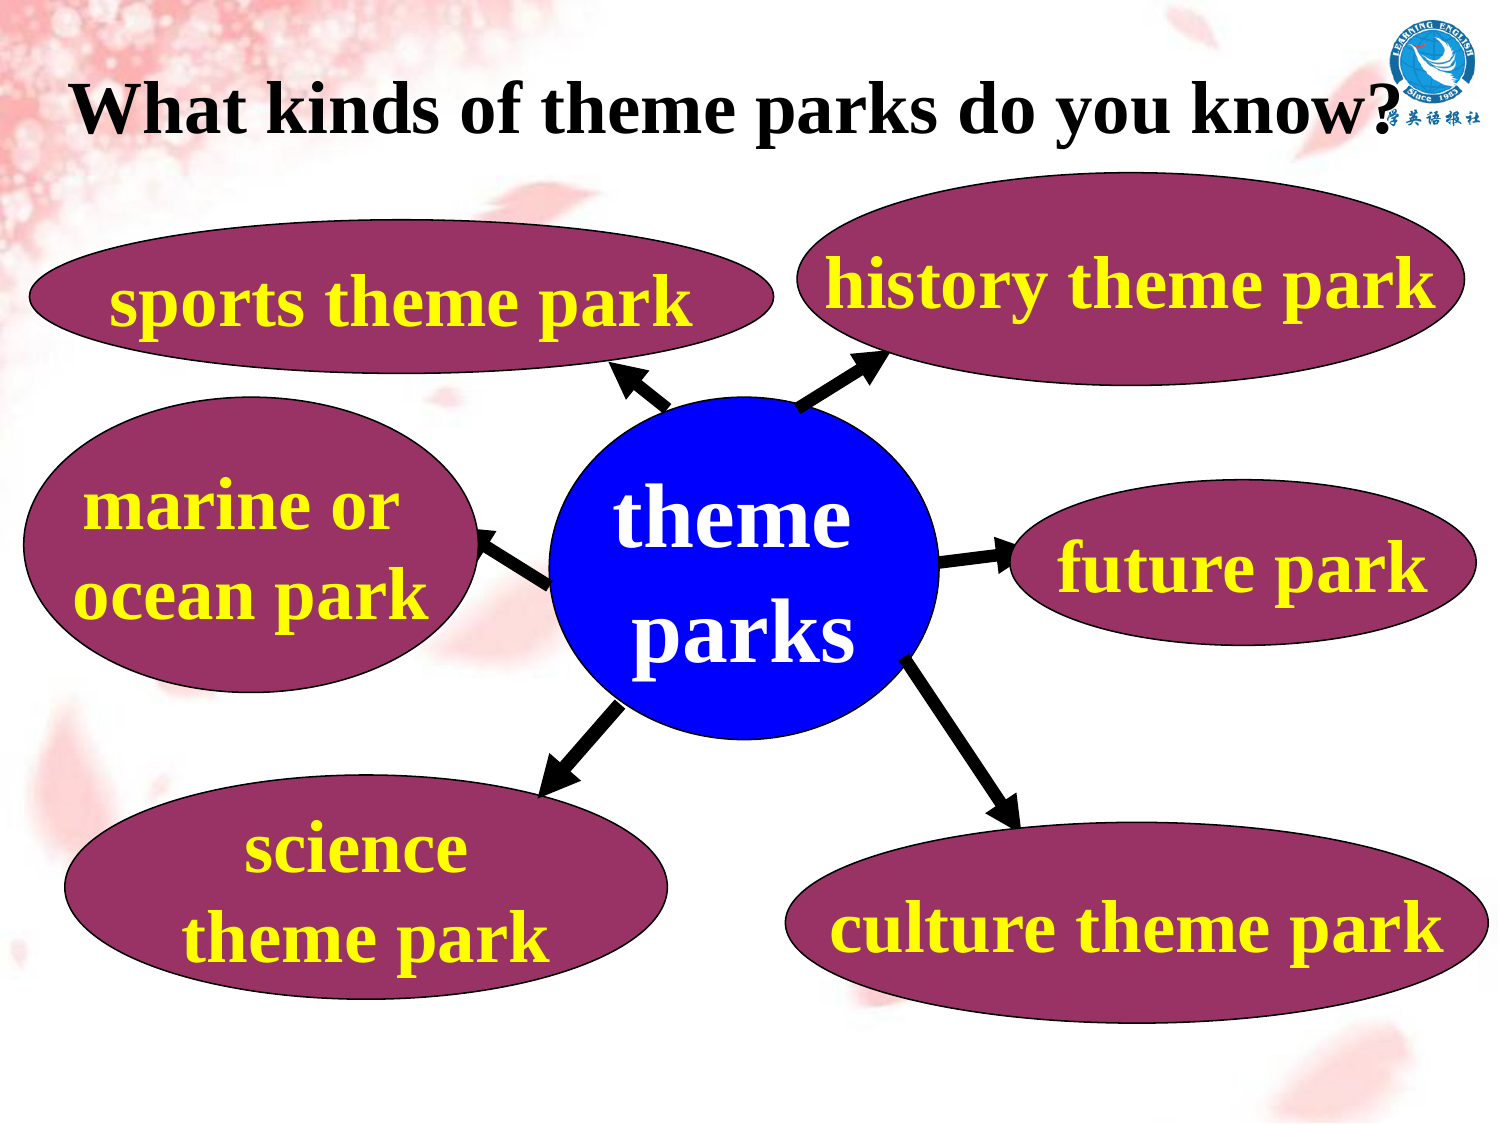

What kinds of theme parks do you know?
history theme park
sports theme park

marine or
ocean park
theme
parks
future park

science
theme park
culture theme park